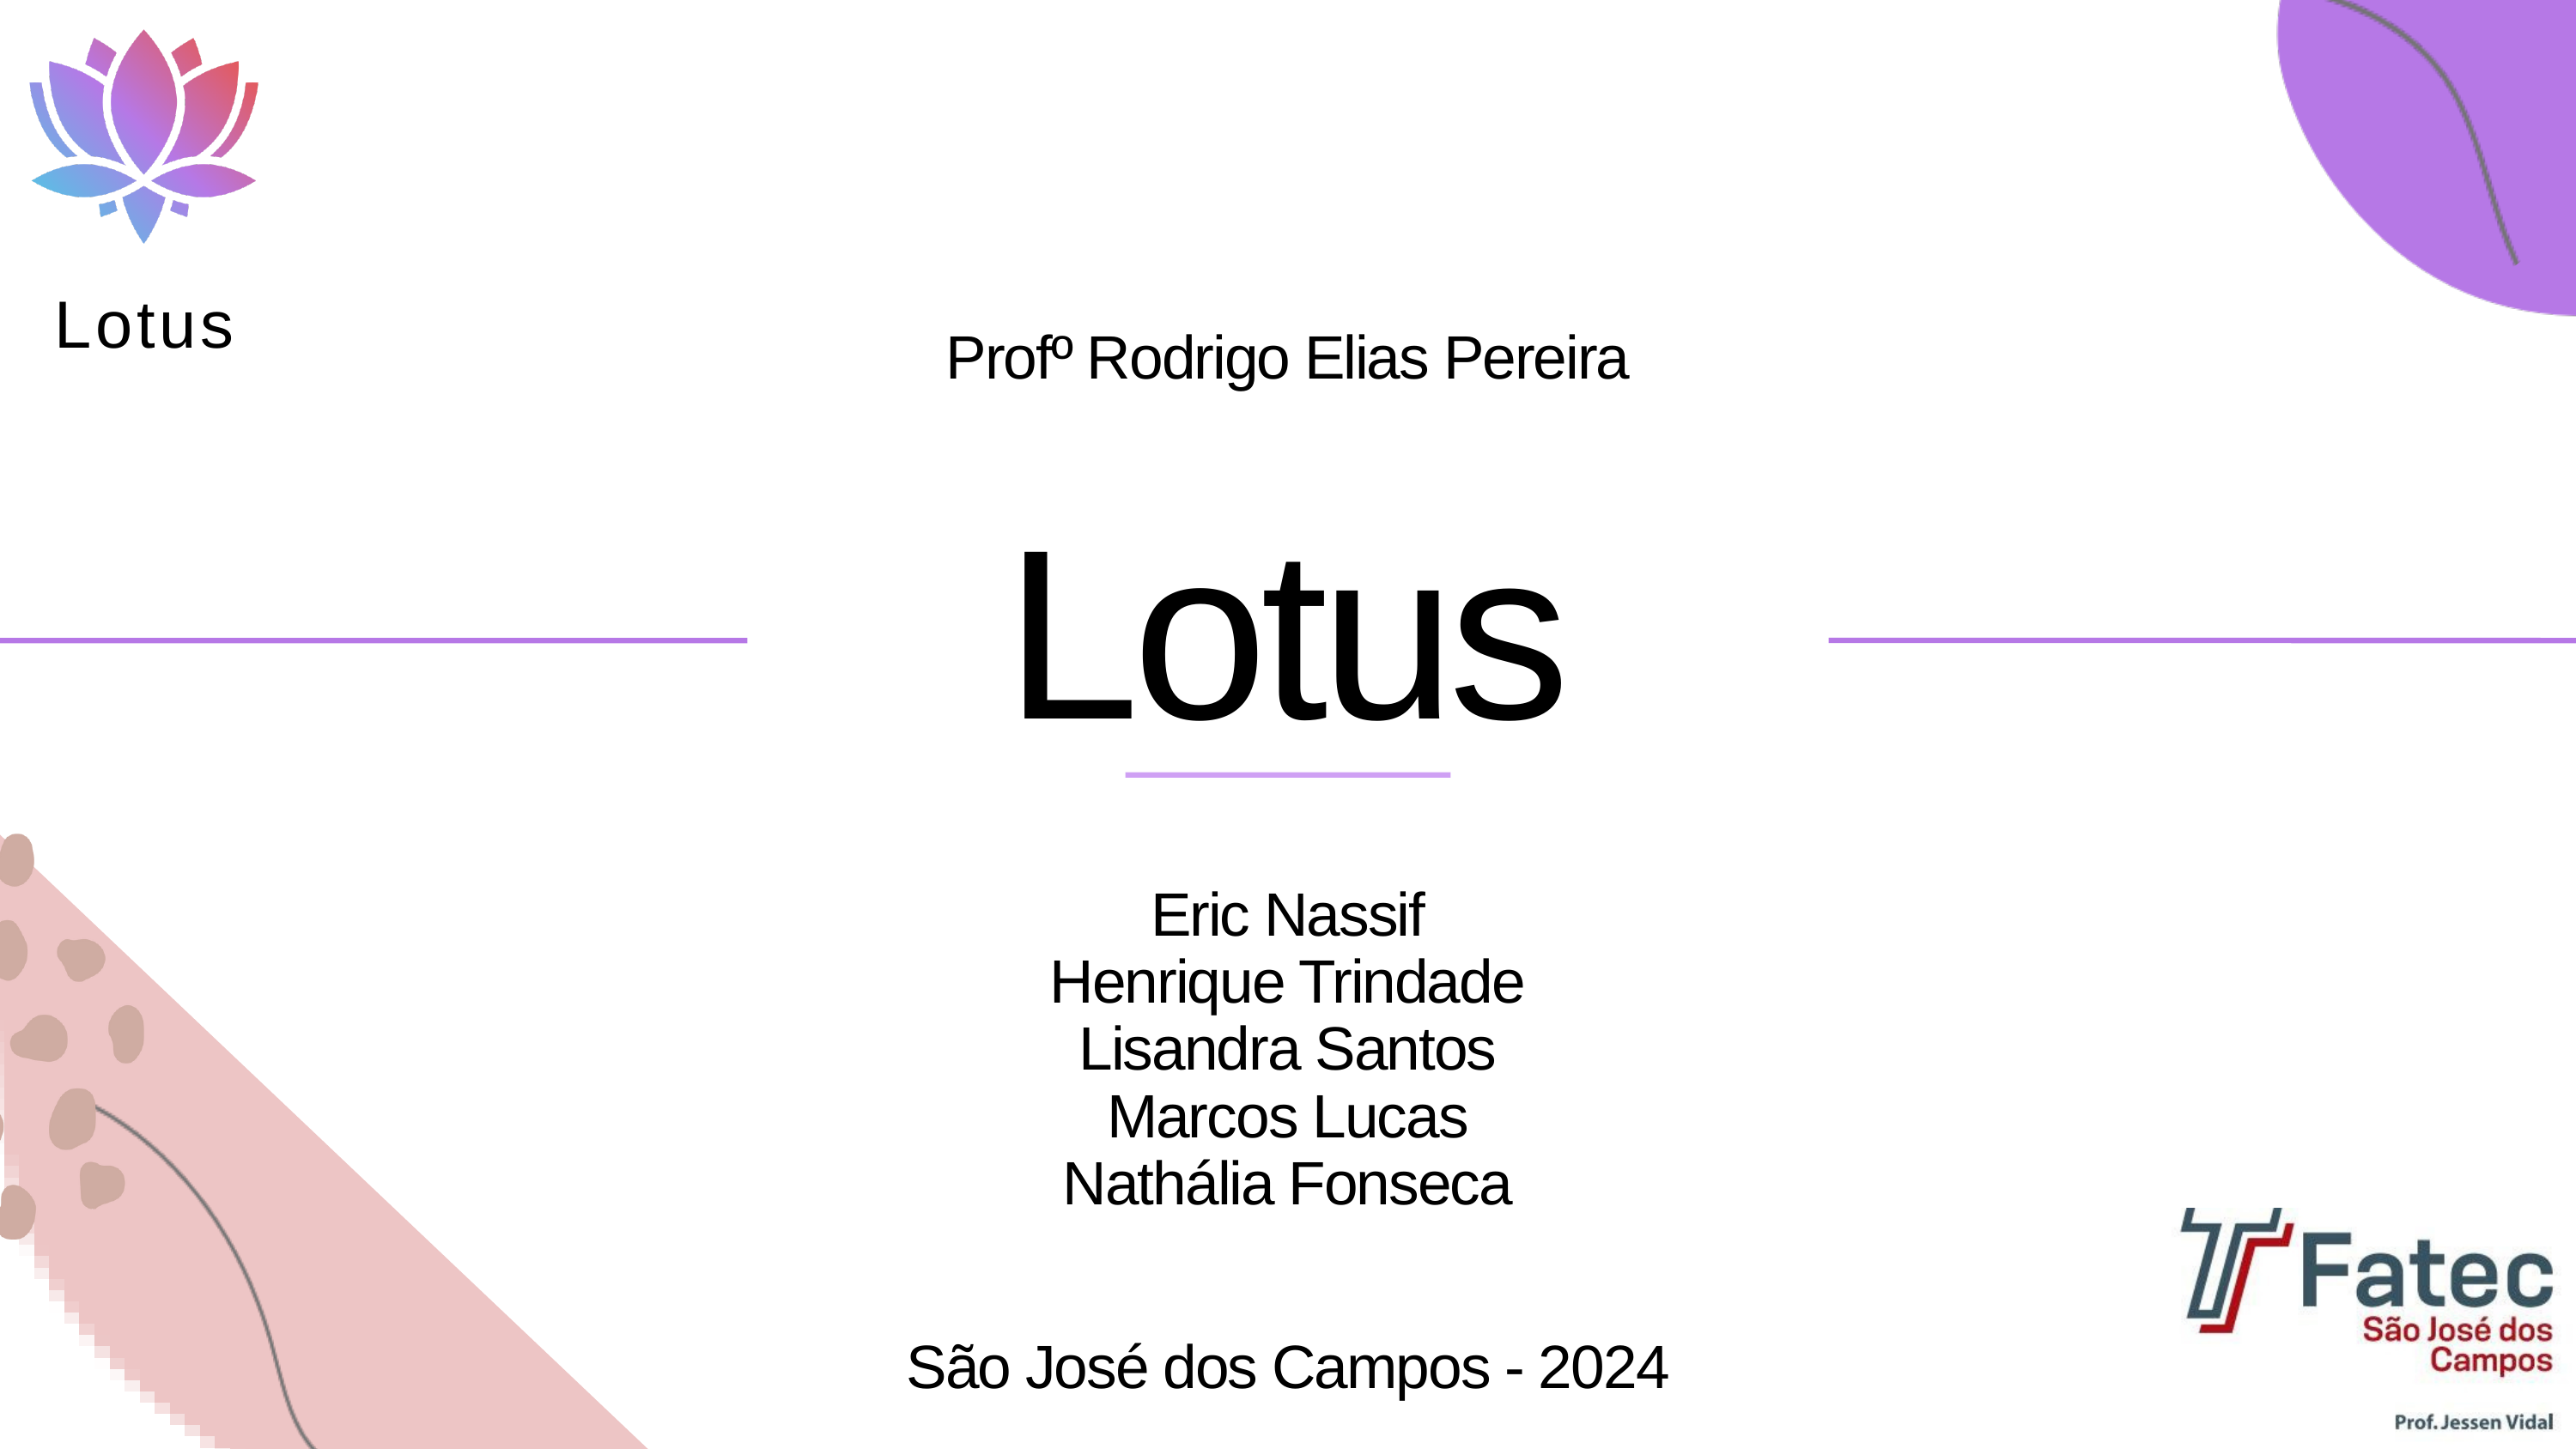

Lotus
Profº Rodrigo Elias Pereira
Lotus

Eric Nassif
Henrique Trindade
Lisandra Santos
Marcos Lucas
Nathália Fonseca

São José dos Campos - 2024